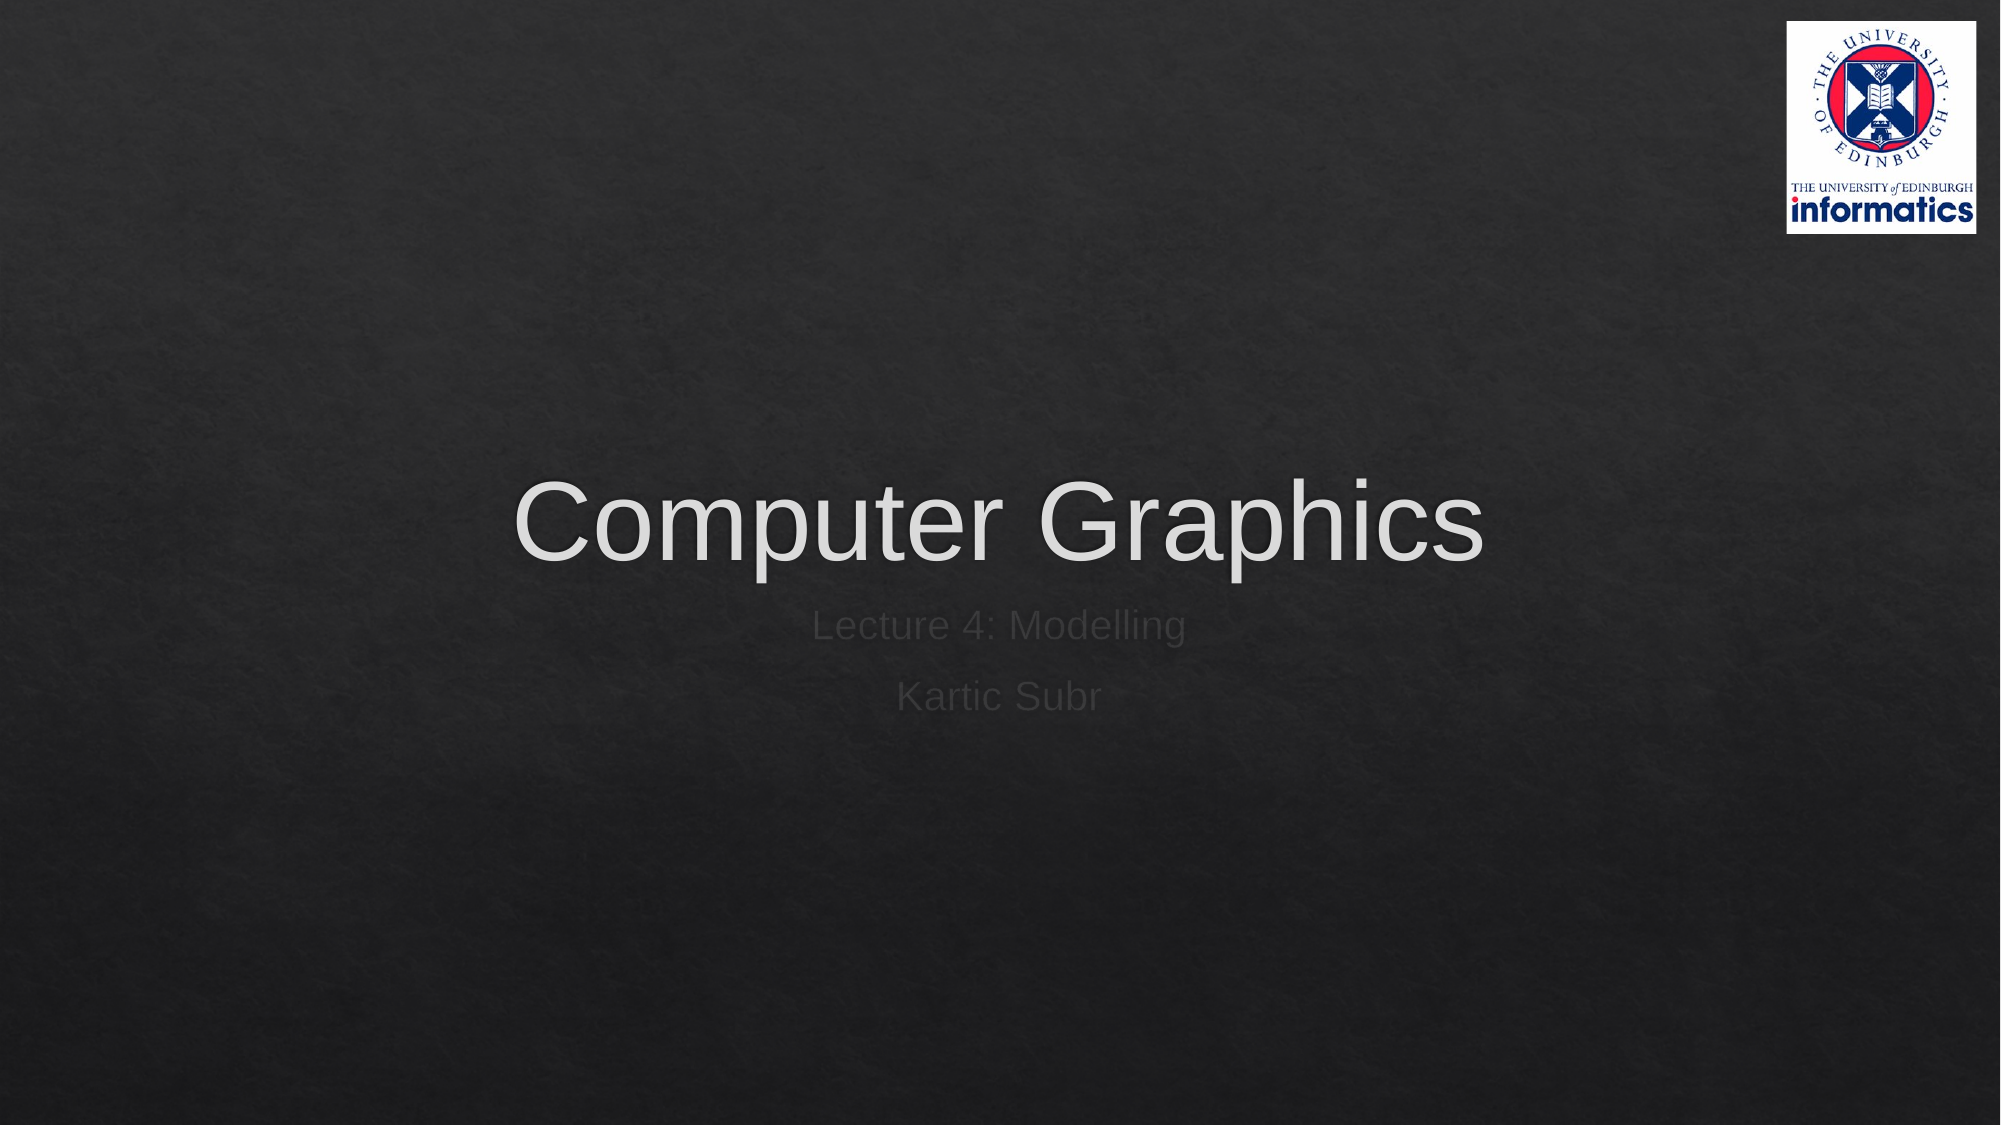

# Computer Graphics
Lecture 4: Modelling
Kartic Subr